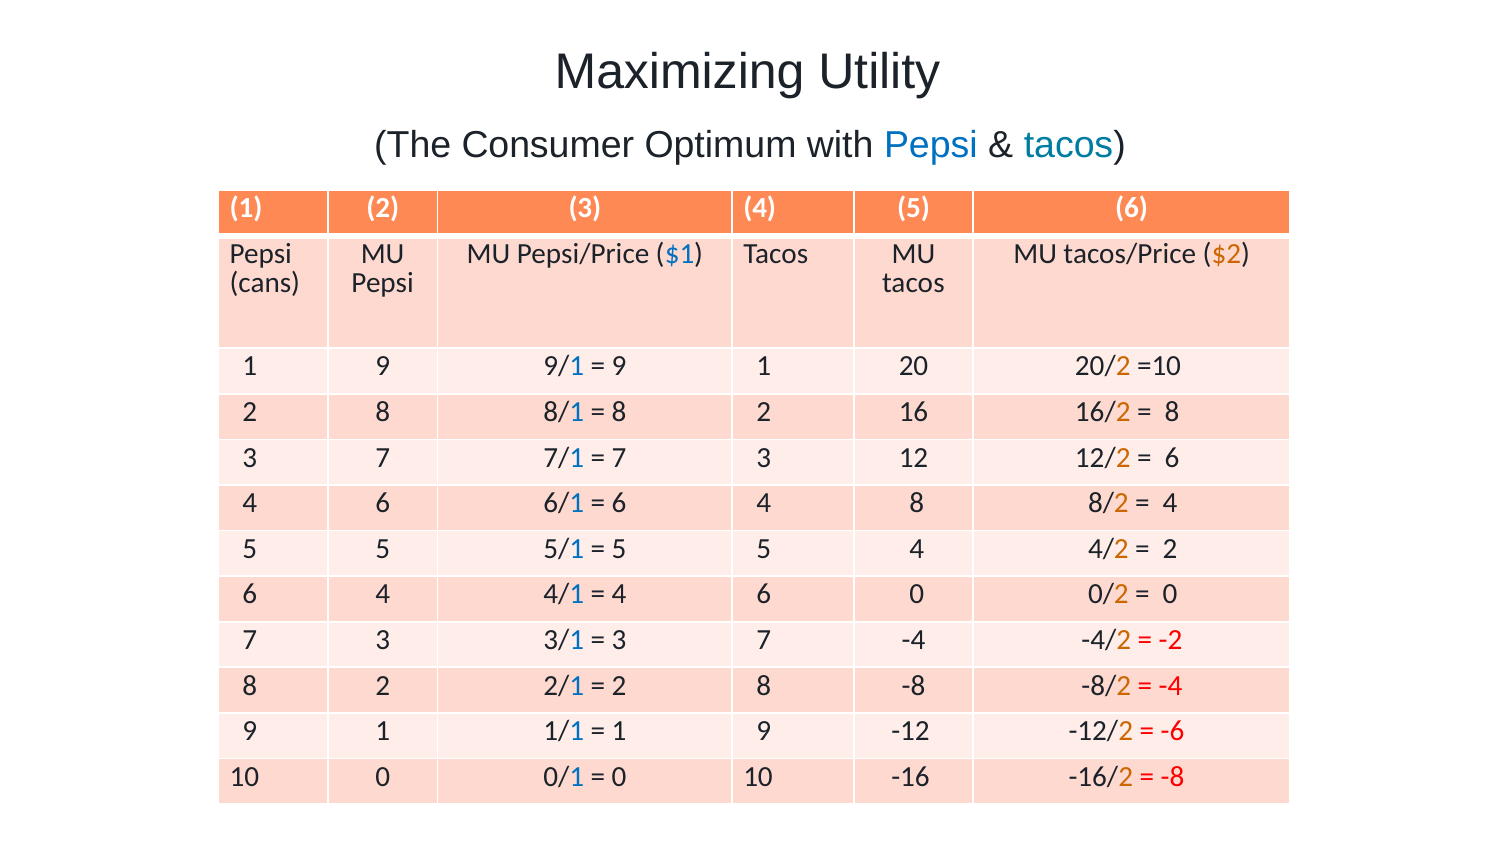

# Maximizing Utility
(The Consumer Optimum with Pepsi & tacos)
| (1) | (2) | (3) | (4) | (5) | (6) |
| --- | --- | --- | --- | --- | --- |
| Pepsi (cans) | MU Pepsi | MU Pepsi/Price ($1) | Tacos | MU tacos | MU tacos/Price ($2) |
| 1 | 9 | 9/1 = 9 | 1 | 20 | 20/2 =10 |
| 2 | 8 | 8/1 = 8 | 2 | 16 | 16/2 = 8 |
| 3 | 7 | 7/1 = 7 | 3 | 12 | 12/2 = 6 |
| 4 | 6 | 6/1 = 6 | 4 | 8 | 8/2 = 4 |
| 5 | 5 | 5/1 = 5 | 5 | 4 | 4/2 = 2 |
| 6 | 4 | 4/1 = 4 | 6 | 0 | 0/2 = 0 |
| 7 | 3 | 3/1 = 3 | 7 | -4 | -4/2 = -2 |
| 8 | 2 | 2/1 = 2 | 8 | -8 | -8/2 = -4 |
| 9 | 1 | 1/1 = 1 | 9 | -12 | -12/2 = -6 |
| 10 | 0 | 0/1 = 0 | 10 | -16 | -16/2 = -8 |